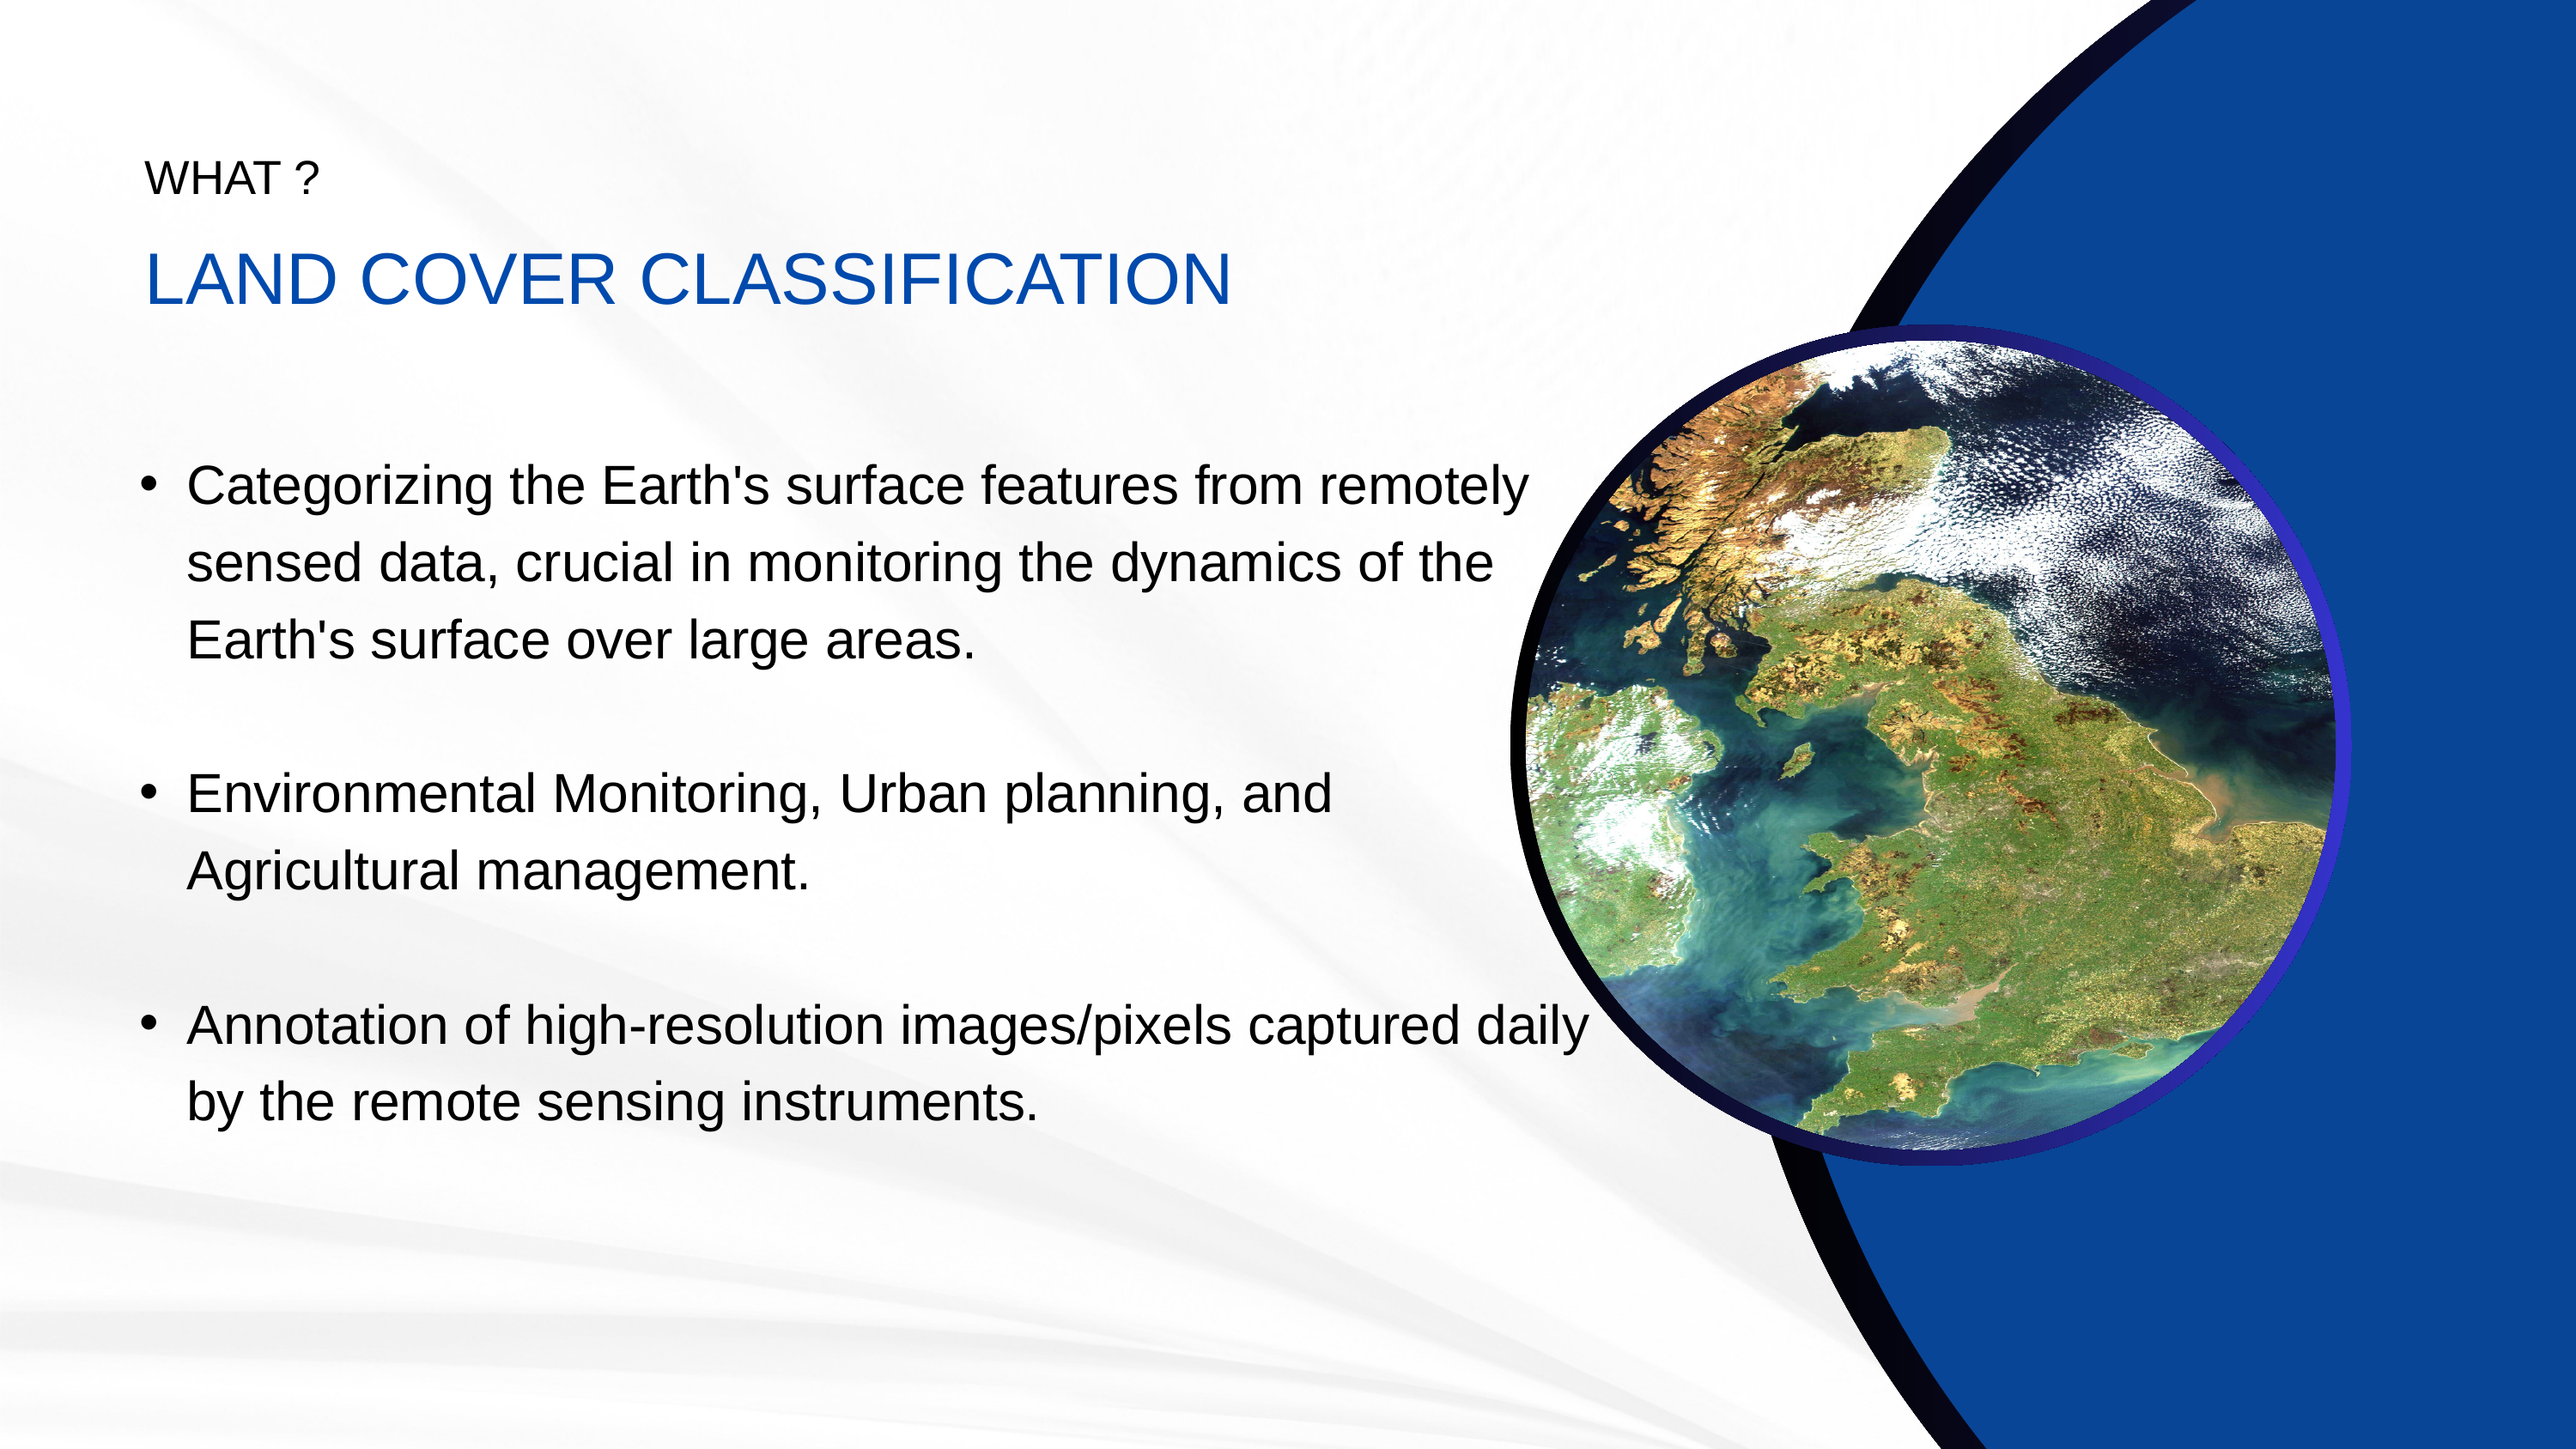

WHAT ?
LAND COVER CLASSIFICATION

Categorizing the Earth's surface features from remotely sensed data, crucial in monitoring the dynamics of the Earth's surface over large areas.

Environmental Monitoring, Urban planning, and Agricultural management.

Annotation of high-resolution images/pixels captured daily by the remote sensing instruments.